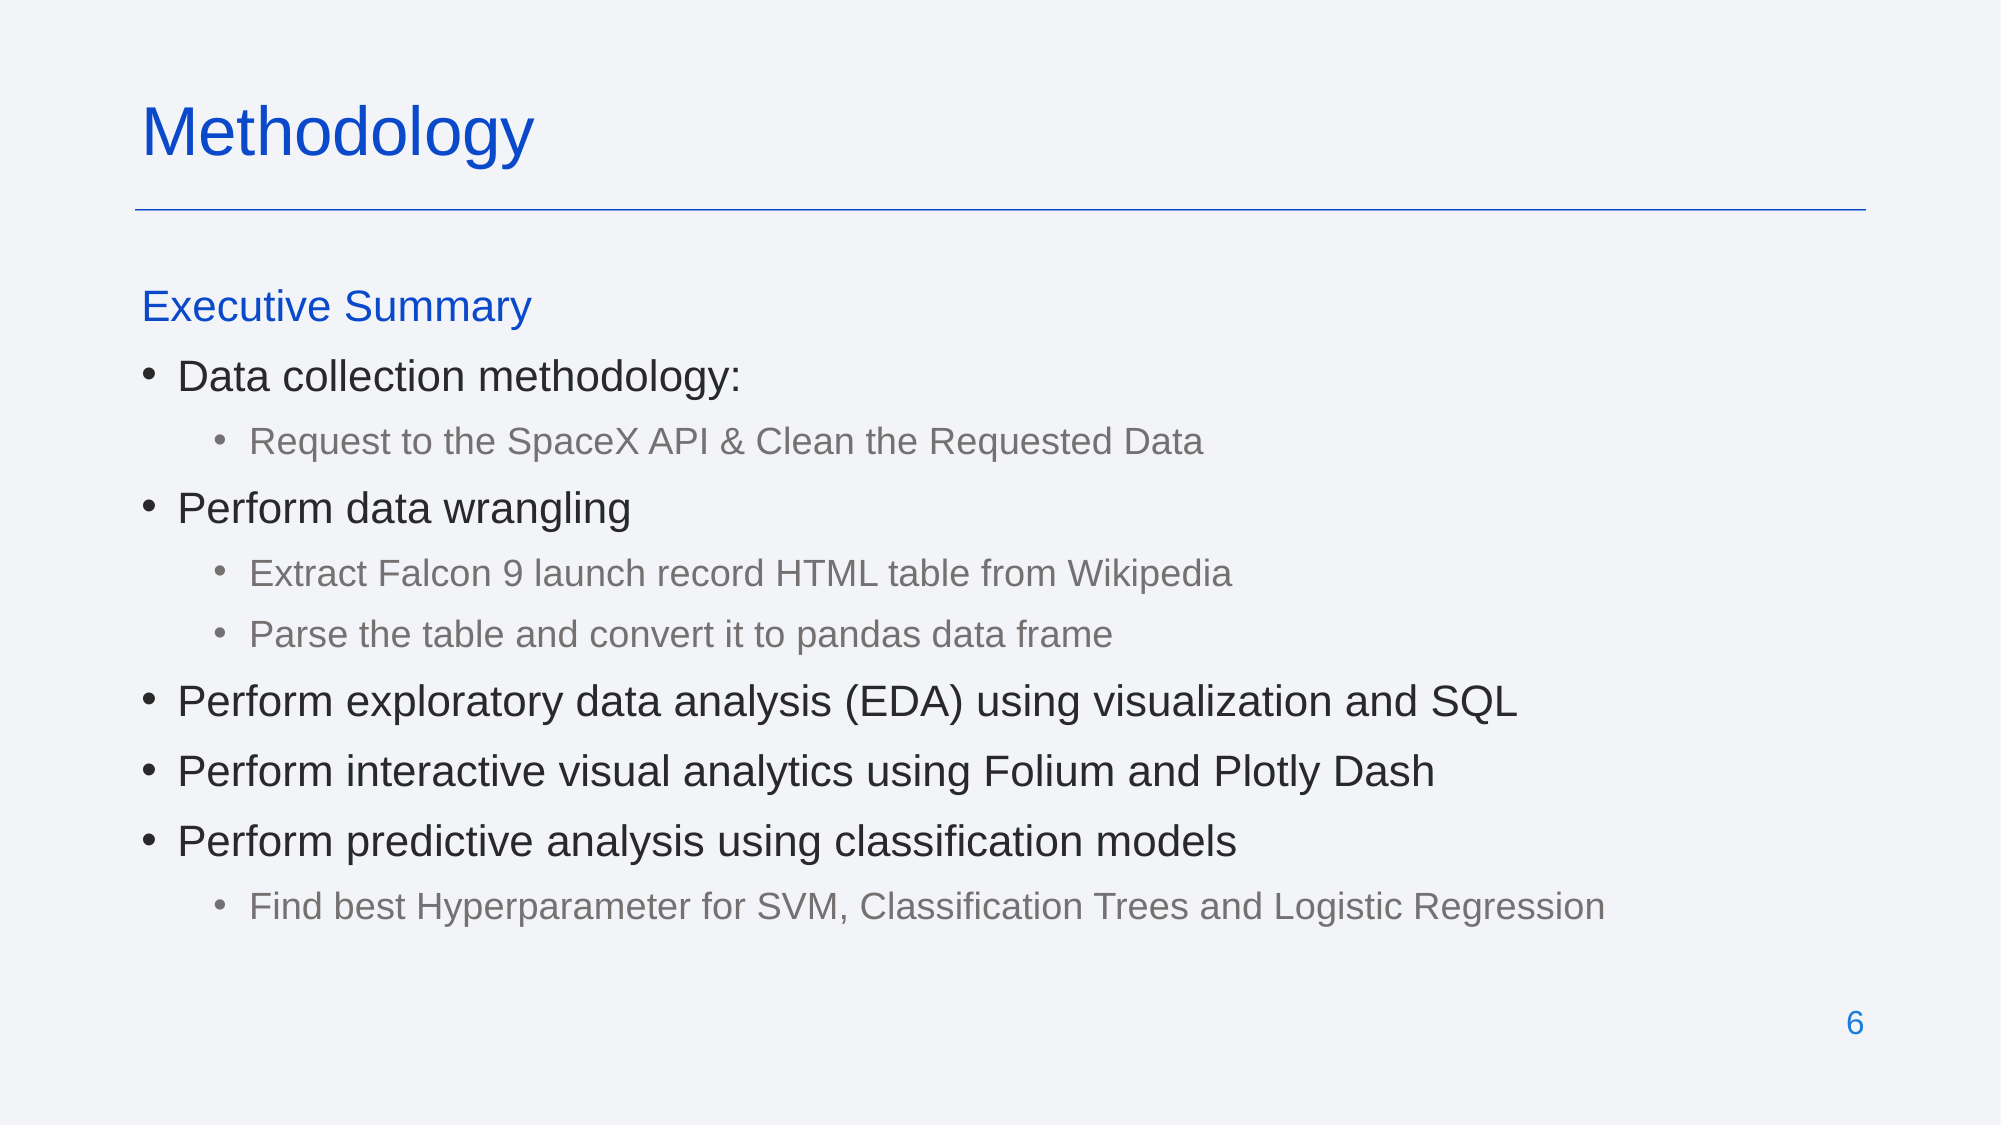

Methodology
Executive Summary
Data collection methodology:
Request to the SpaceX API & Clean the Requested Data
Perform data wrangling
Extract Falcon 9 launch record HTML table from Wikipedia
Parse the table and convert it to pandas data frame
Perform exploratory data analysis (EDA) using visualization and SQL
Perform interactive visual analytics using Folium and Plotly Dash
Perform predictive analysis using classification models
Find best Hyperparameter for SVM, Classification Trees and Logistic Regression

6